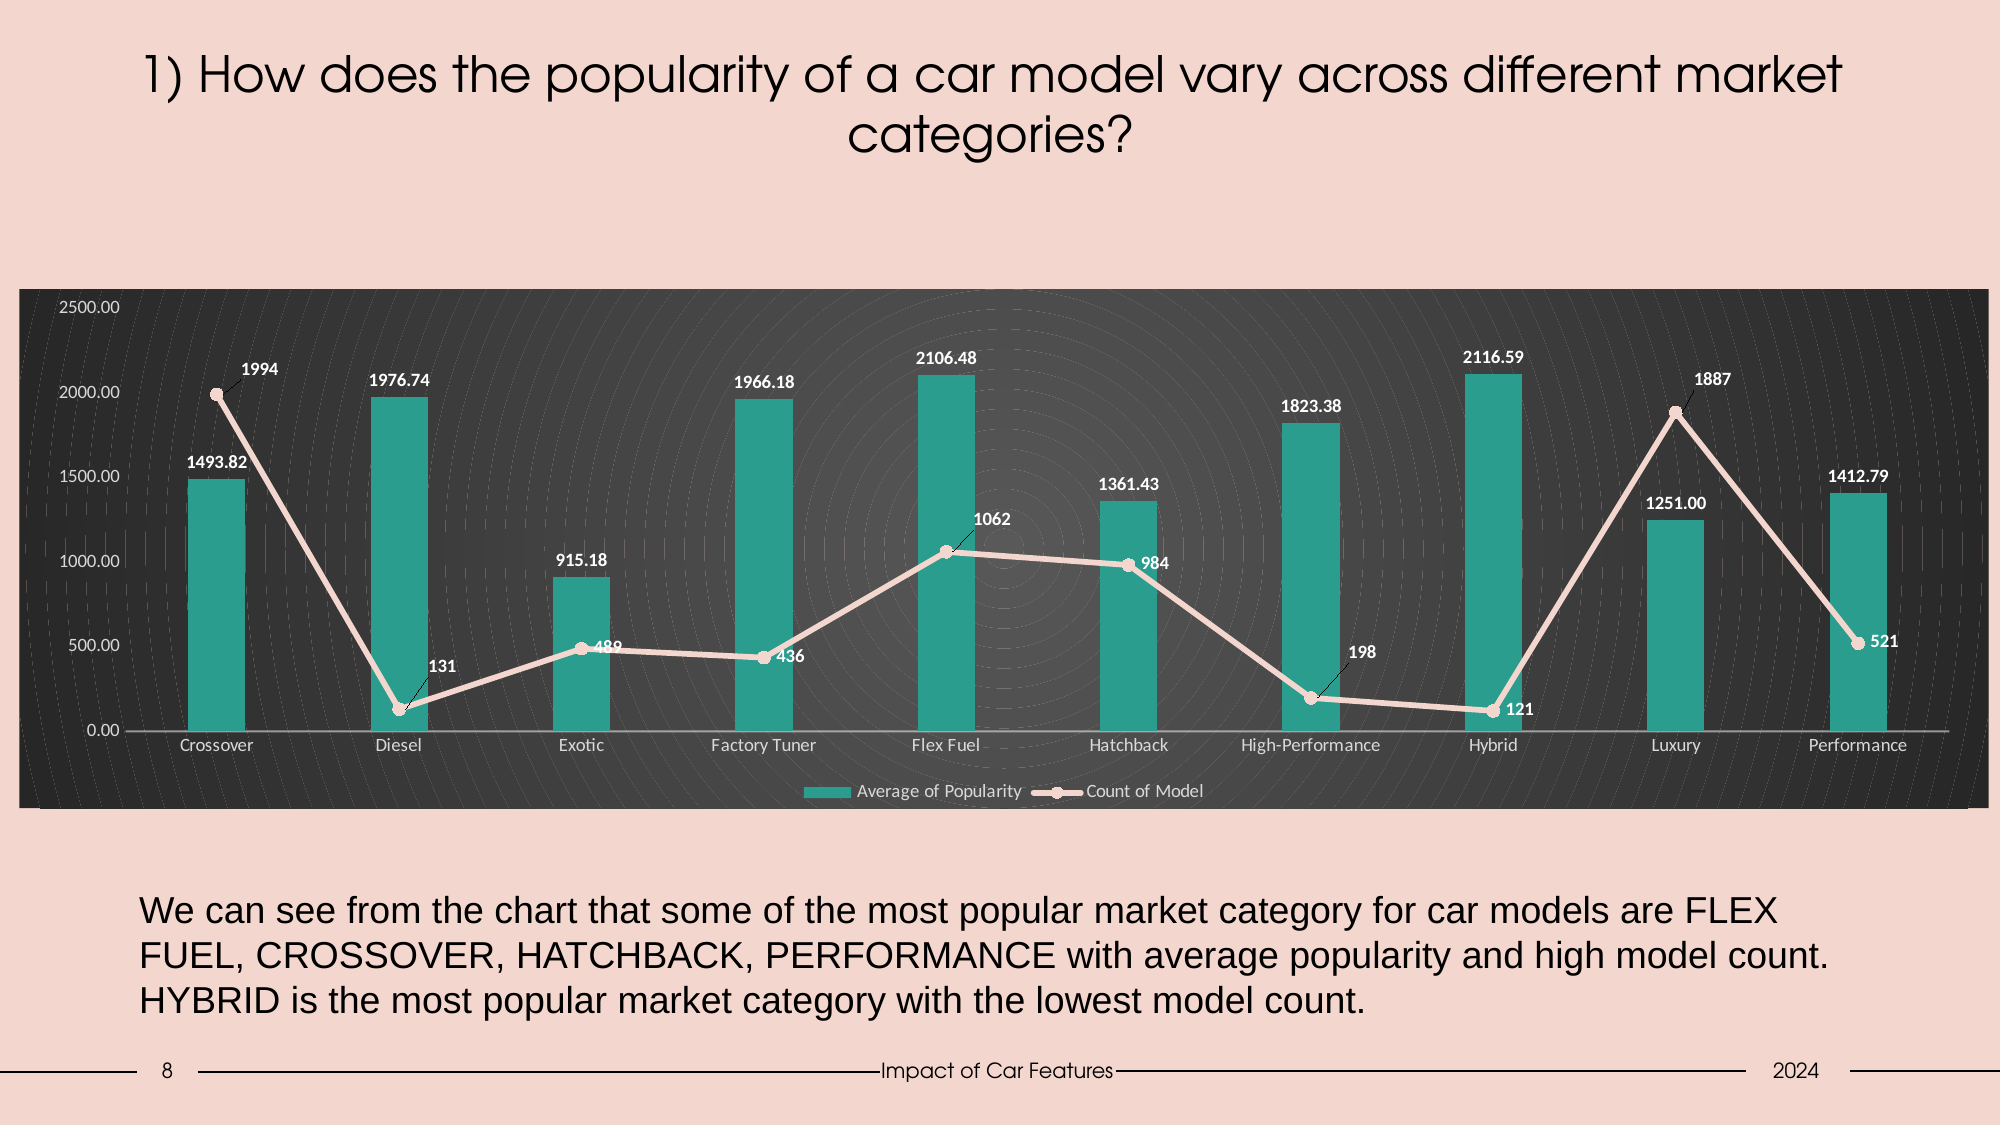

# 1) How does the popularity of a car model vary across different market categories?

### Chart

| Category | Average of Popularity | Count of Model |
|---|---|---|
| Crossover | 1493.8214643931794 | 1994.0 |
| Diesel | 1976.7404580152672 | 131.0 |
| Exotic | 915.1779141104295 | 489.0 |
| Factory Tuner | 1966.1788990825687 | 436.0 |
| Flex Fuel | 2106.4774011299437 | 1062.0 |
| Hatchback | 1361.4308943089432 | 984.0 |
| High-Performance | 1823.378787878788 | 198.0 |
| Hybrid | 2116.586776859504 | 121.0 |
| Luxury | 1251.0031796502385 | 1887.0 |
| Performance | 1412.7907869481767 | 521.0 |
We can see from the chart that some of the most popular market category for car models are FLEX FUEL, CROSSOVER, HATCHBACK, PERFORMANCE with average popularity and high model count. HYBRID is the most popular market category with the lowest model count.
8
Impact of Car Features
2024